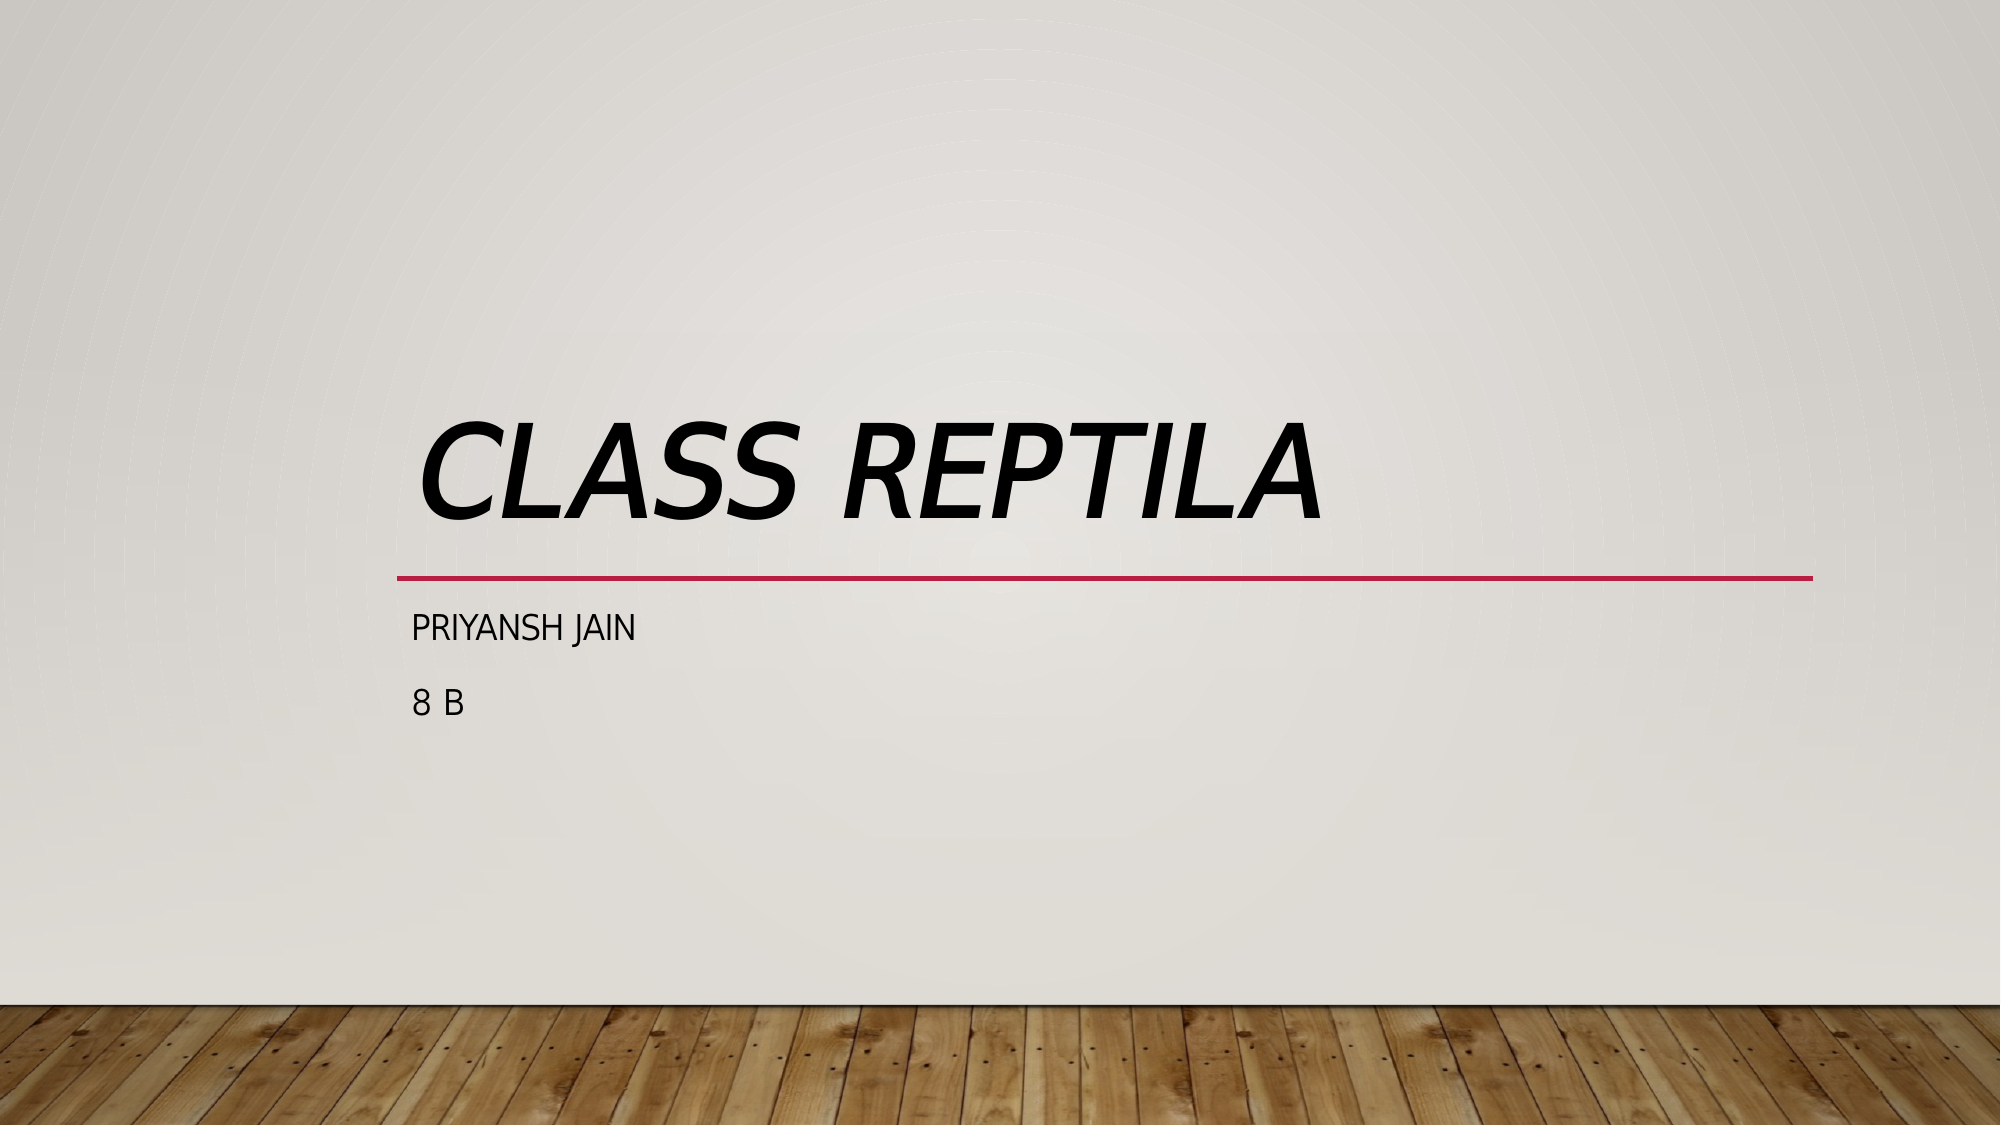

# Class reptila
Priyansh jain
8 B